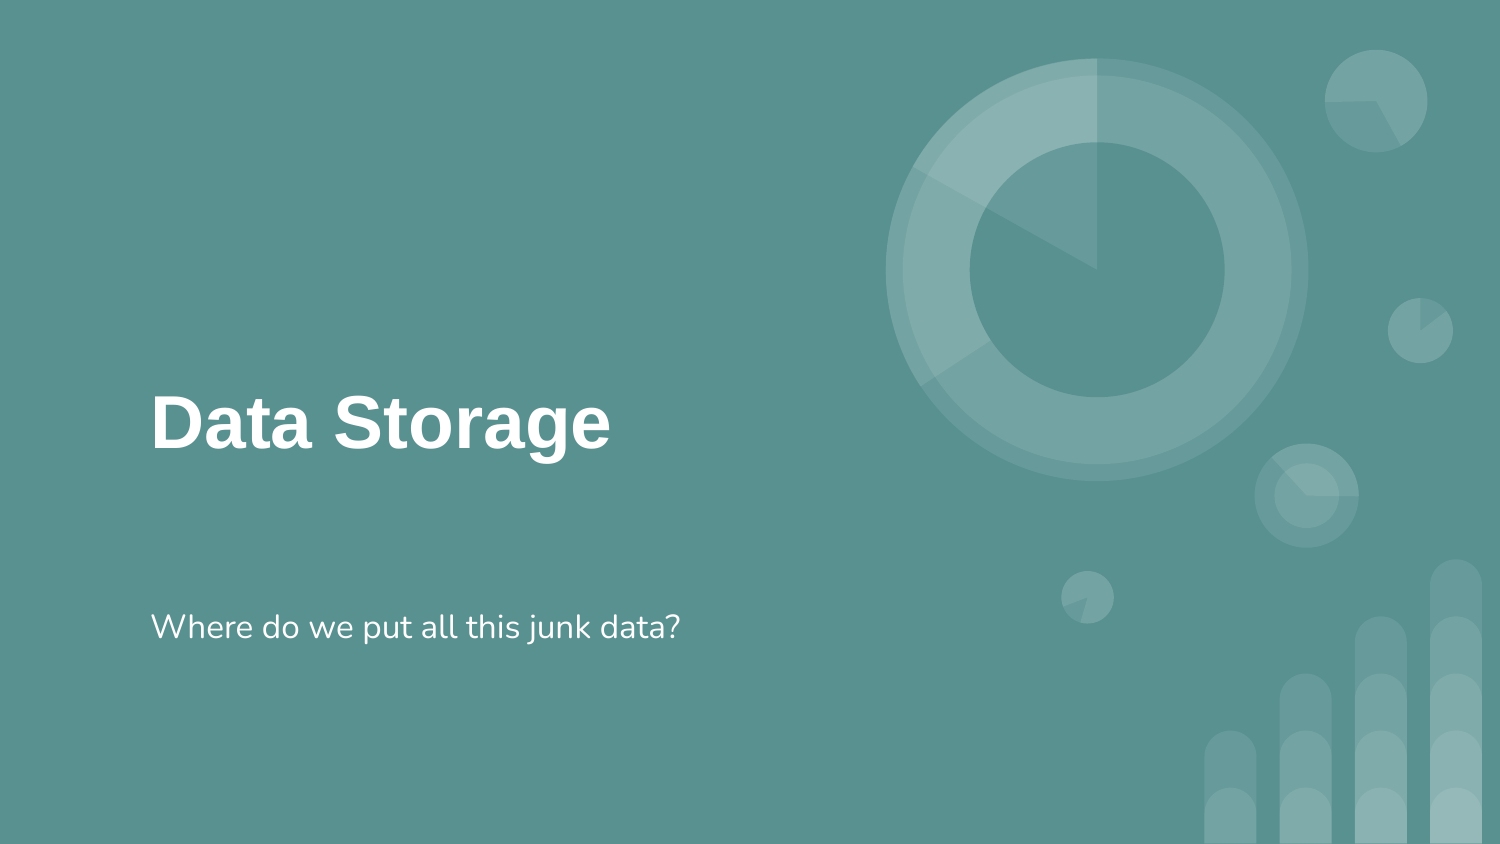

# Data Storage
Where do we put all this junk data?